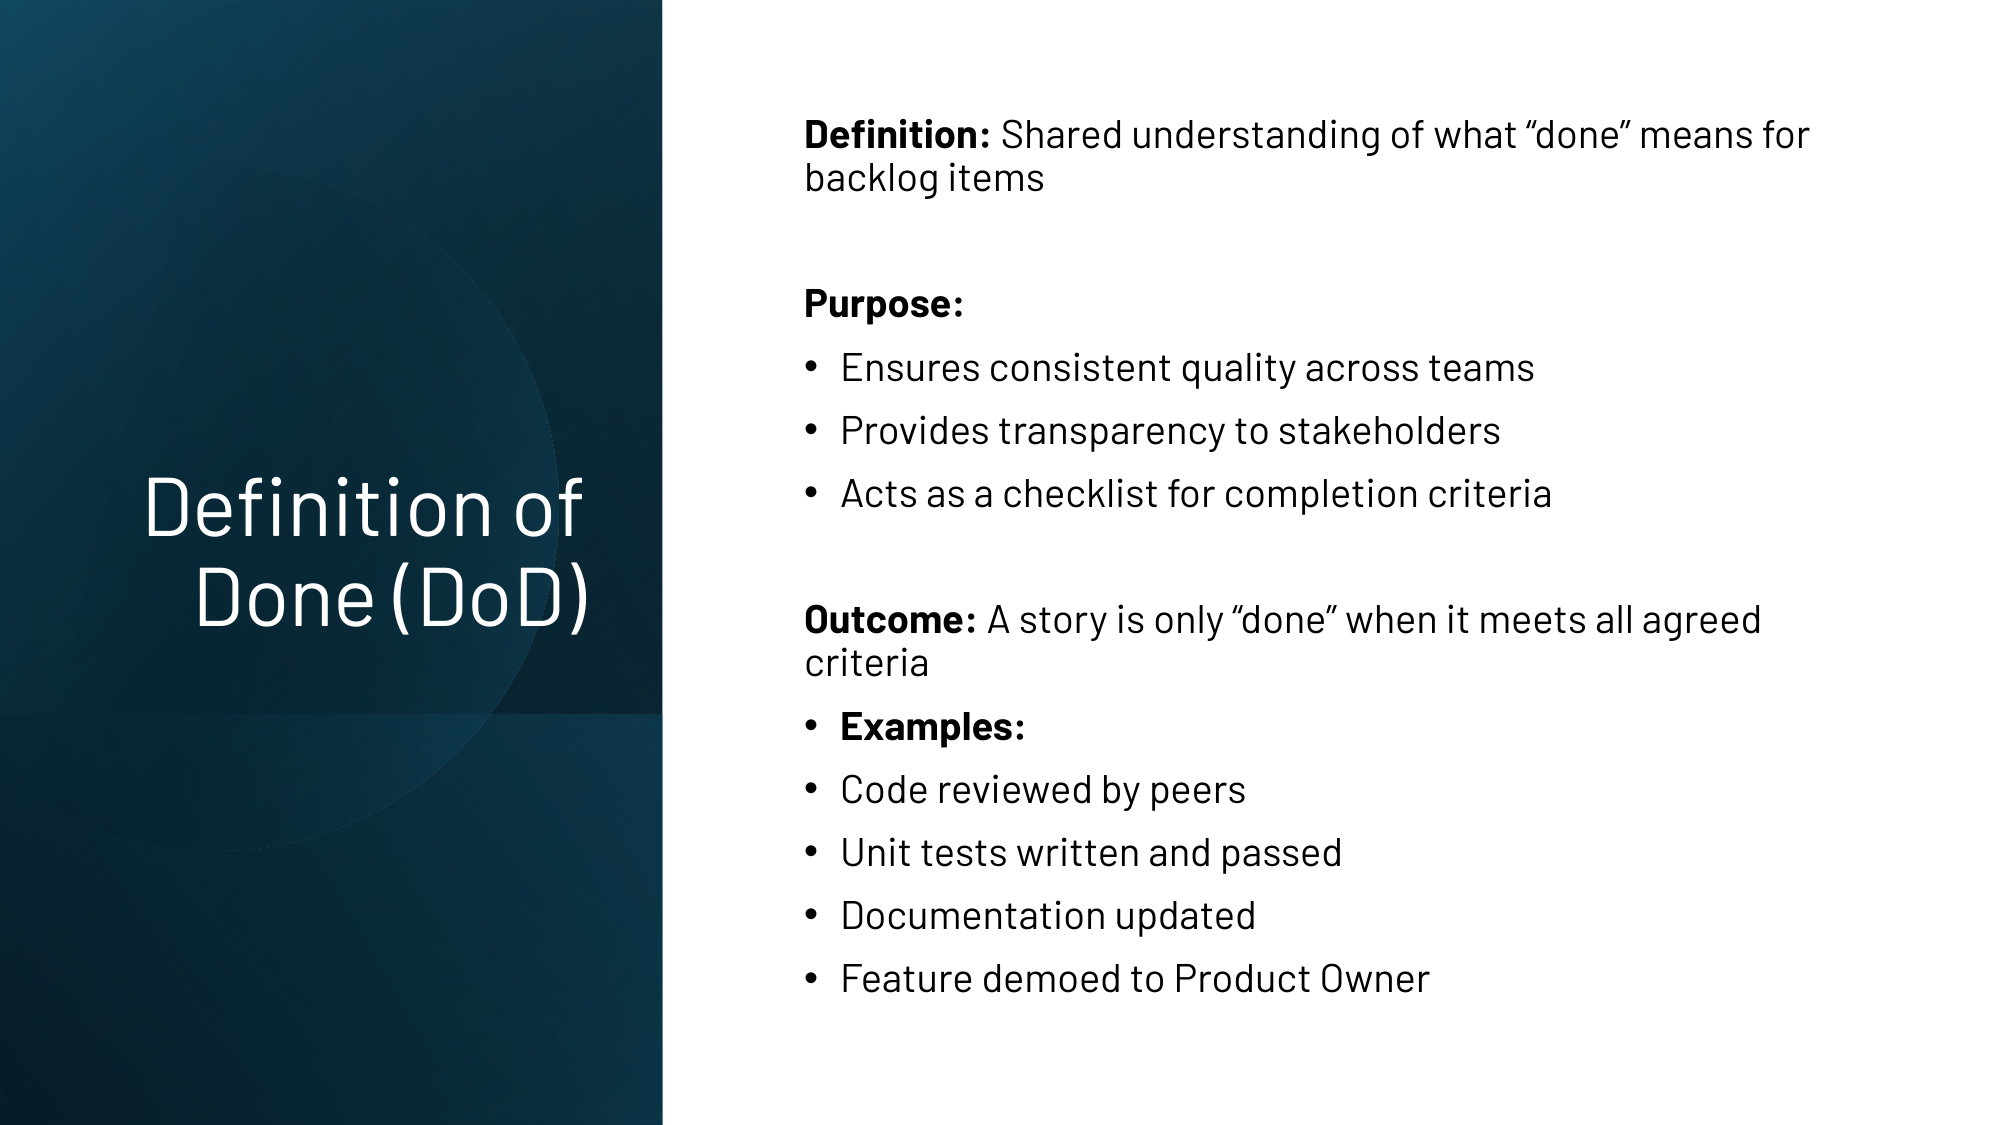

# Definition of Done (DoD)
Definition: Shared understanding of what “done” means for backlog items

Purpose:
Ensures consistent quality across teams
Provides transparency to stakeholders
Acts as a checklist for completion criteria

Outcome: A story is only “done” when it meets all agreed criteria
Examples:
Code reviewed by peers
Unit tests written and passed
Documentation updated
Feature demoed to Product Owner